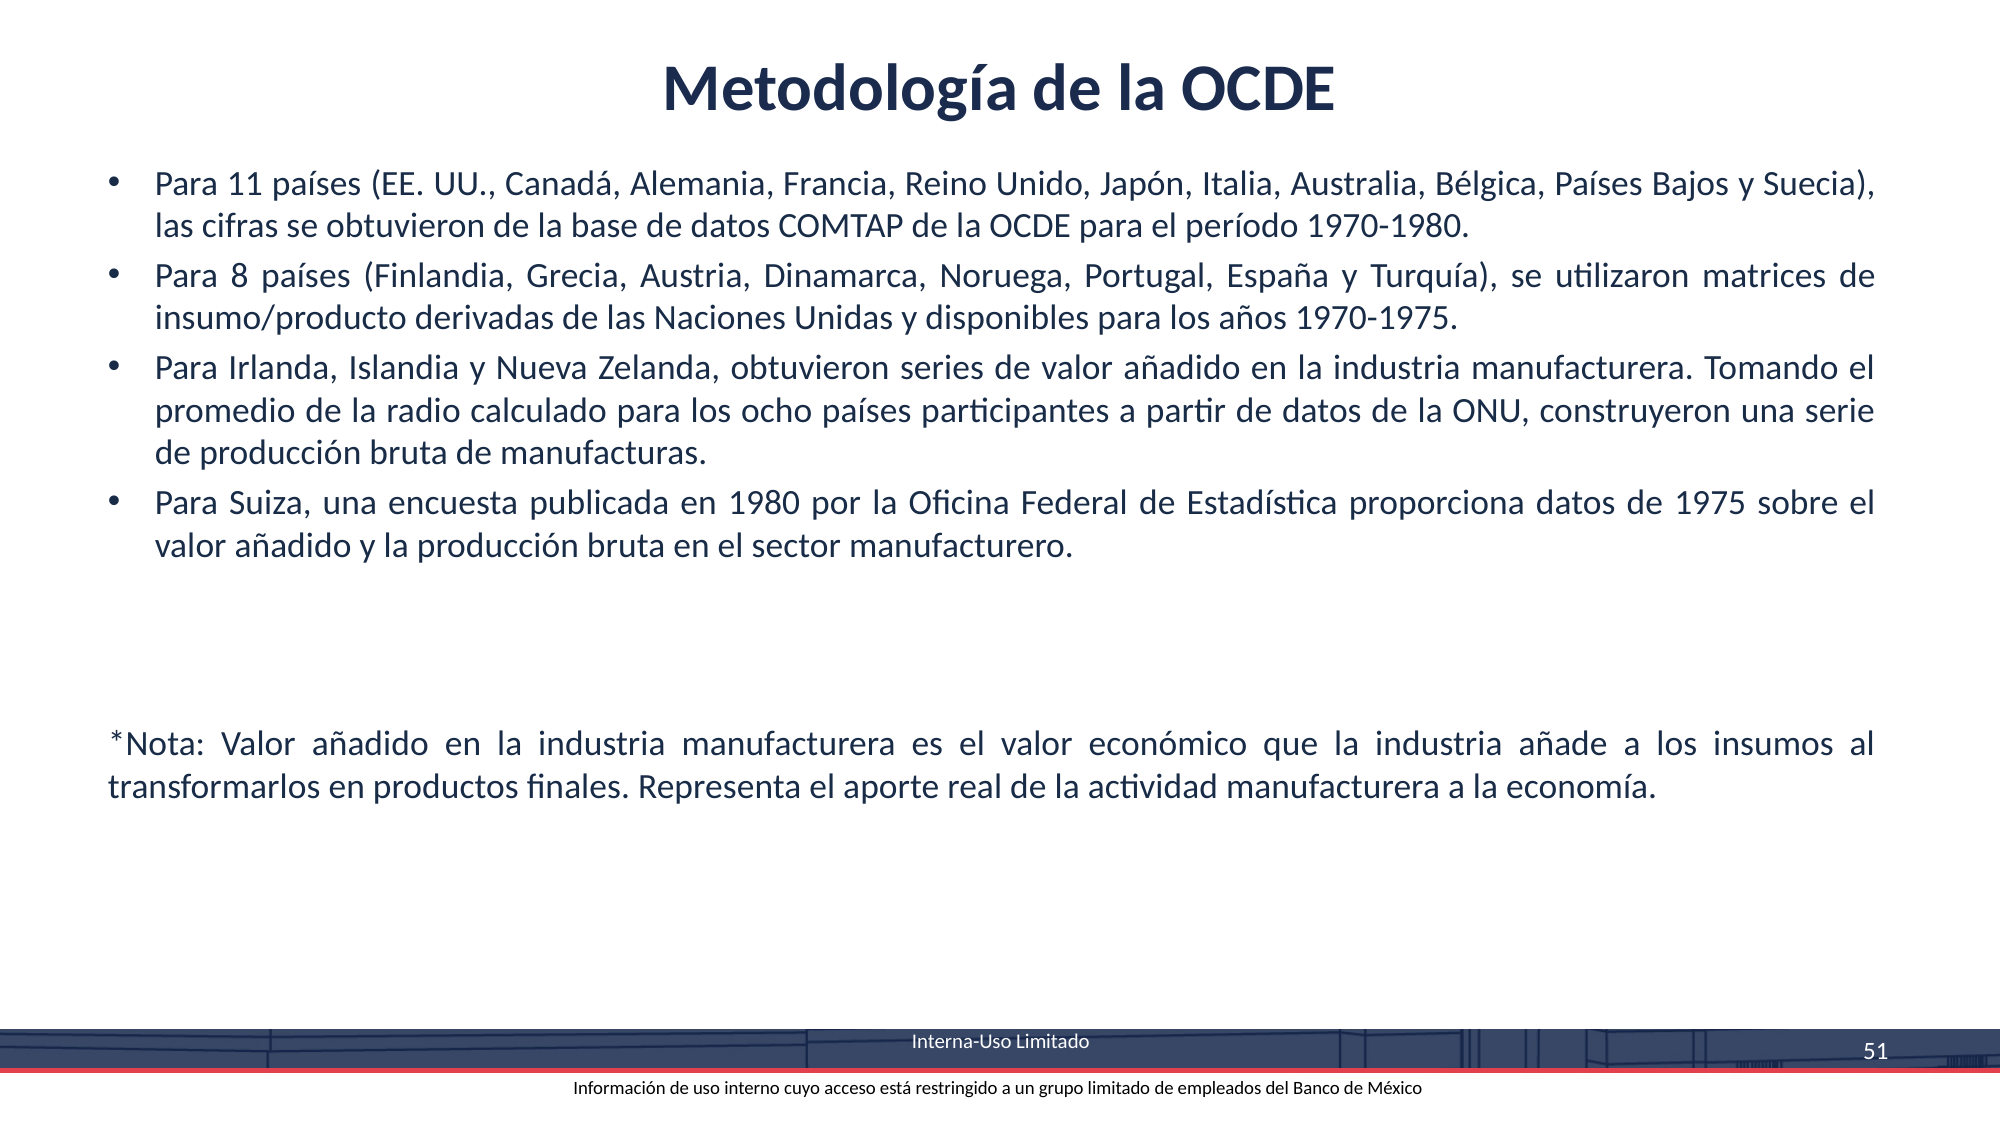

Metodología de la OCDE
Para 11 países (EE. UU., Canadá, Alemania, Francia, Reino Unido, Japón, Italia, Australia, Bélgica, Países Bajos y Suecia), las cifras se obtuvieron de la base de datos COMTAP de la OCDE para el período 1970-1980.
Para 8 países (Finlandia, Grecia, Austria, Dinamarca, Noruega, Portugal, España y Turquía), se utilizaron matrices de insumo/producto derivadas de las Naciones Unidas y disponibles para los años 1970-1975.
Para Irlanda, Islandia y Nueva Zelanda, obtuvieron series de valor añadido en la industria manufacturera. Tomando el promedio de la radio calculado para los ocho países participantes a partir de datos de la ONU, construyeron una serie de producción bruta de manufacturas.
Para Suiza, una encuesta publicada en 1980 por la Oficina Federal de Estadística proporciona datos de 1975 sobre el valor añadido y la producción bruta en el sector manufacturero.

*Nota: Valor añadido en la industria manufacturera es el valor económico que la industria añade a los insumos al transformarlos en productos finales. Representa el aporte real de la actividad manufacturera a la economía.

 Interna-Uso Limitado

Información de uso interno cuyo acceso está restringido a un grupo limitado de empleados del Banco de México